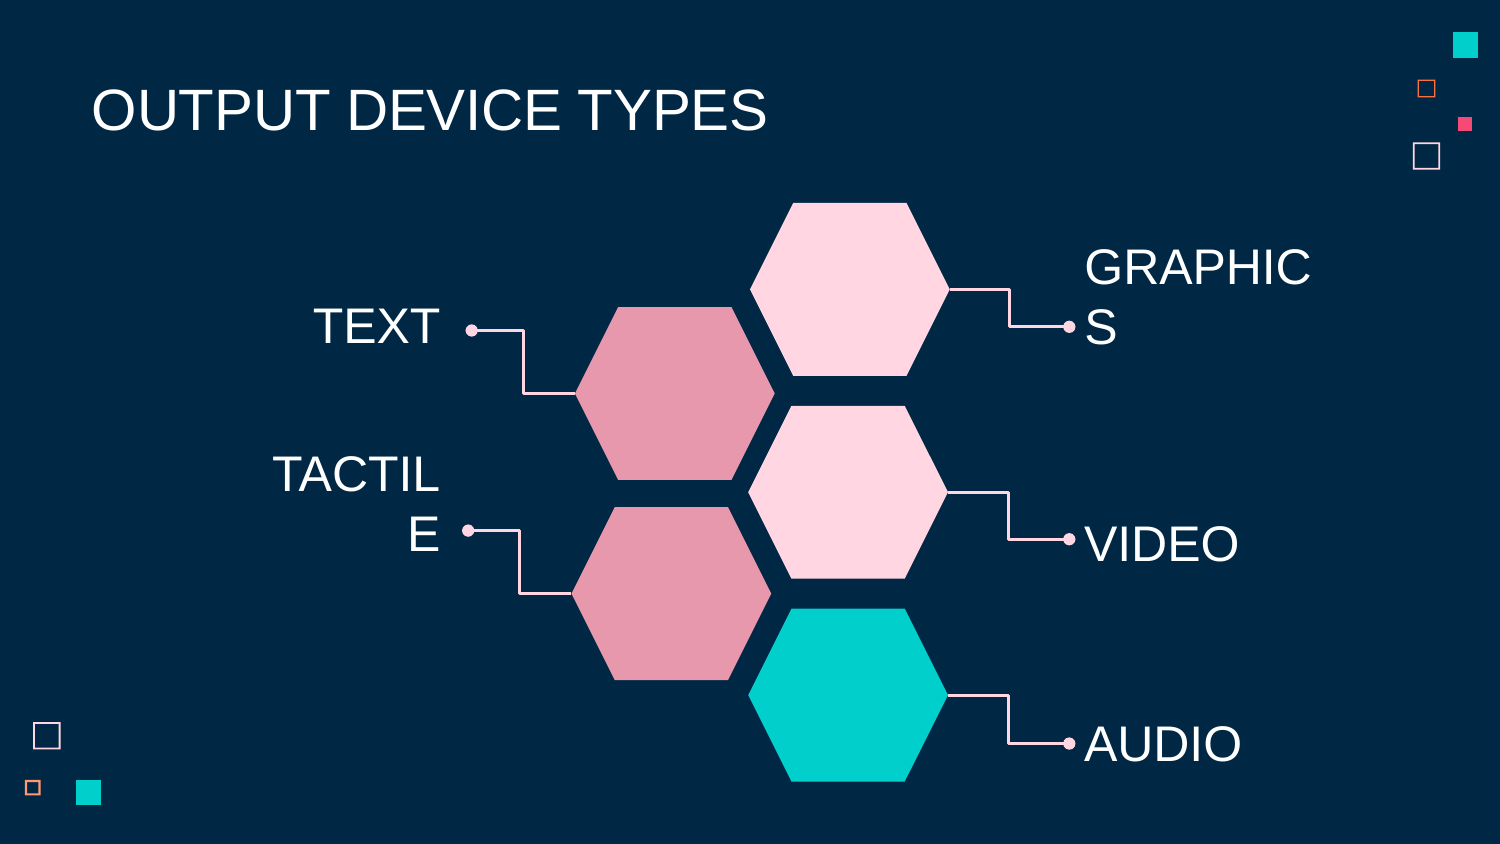

# OUTPUT DEVICE TYPES

TEXT
GRAPHICS

TACTILE
VIDEO

AUDIO